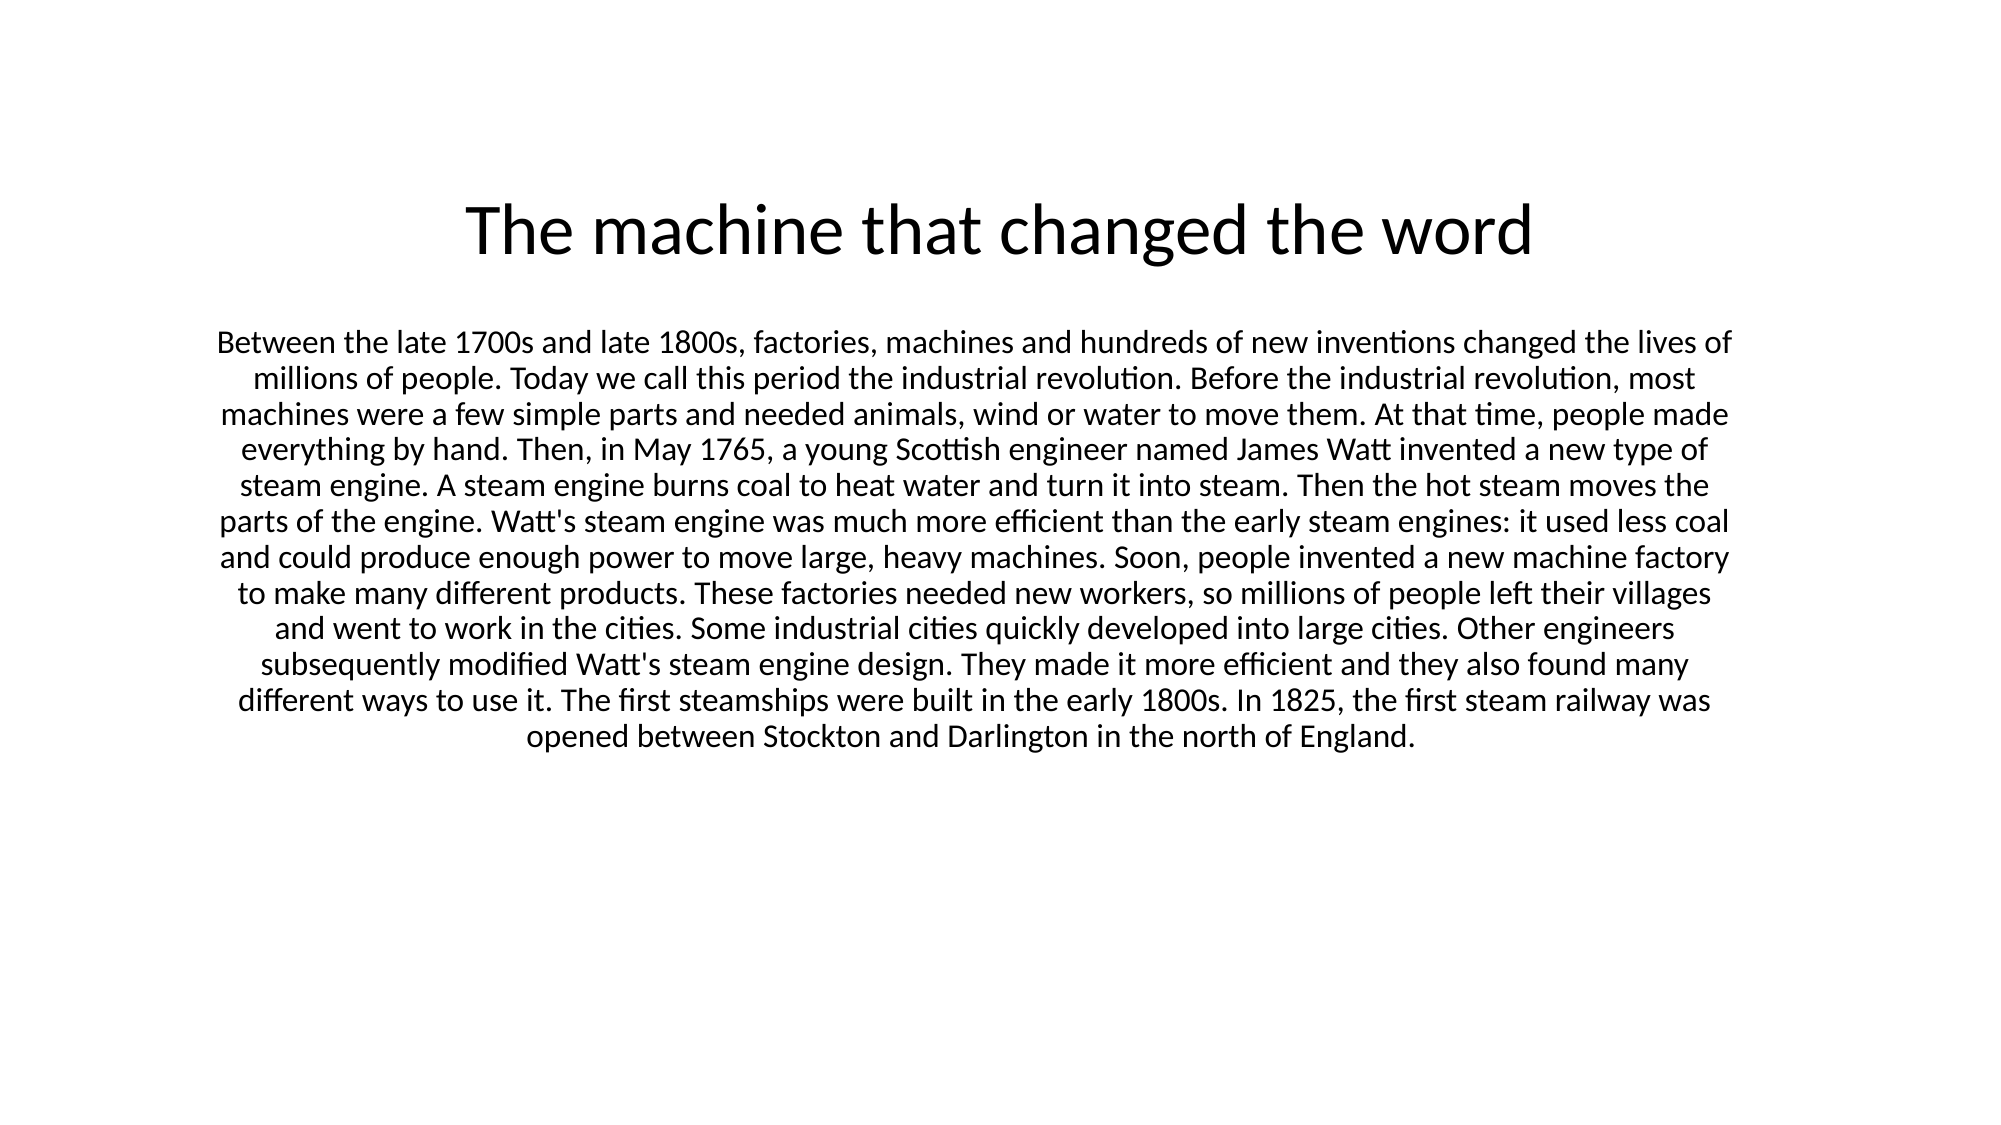

# The machine that changed the word
Between the late 1700s and late 1800s, factories, machines and hundreds of new inventions changed the lives of millions of people. Today we call this period the industrial revolution. Before the industrial revolution, most machines were a few simple parts and needed animals, wind or water to move them. At that time, people made everything by hand. Then, in May 1765, a young Scottish engineer named James Watt invented a new type of steam engine. A steam engine burns coal to heat water and turn it into steam. Then the hot steam moves the parts of the engine. Watt's steam engine was much more efficient than the early steam engines: it used less coal and could produce enough power to move large, heavy machines. Soon, people invented a new machine factory to make many different products. These factories needed new workers, so millions of people left their villages and went to work in the cities. Some industrial cities quickly developed into large cities. Other engineers subsequently modified Watt's steam engine design. They made it more efficient and they also found many different ways to use it. The first steamships were built in the early 1800s. In 1825, the first steam railway was opened between Stockton and Darlington in the north of England.